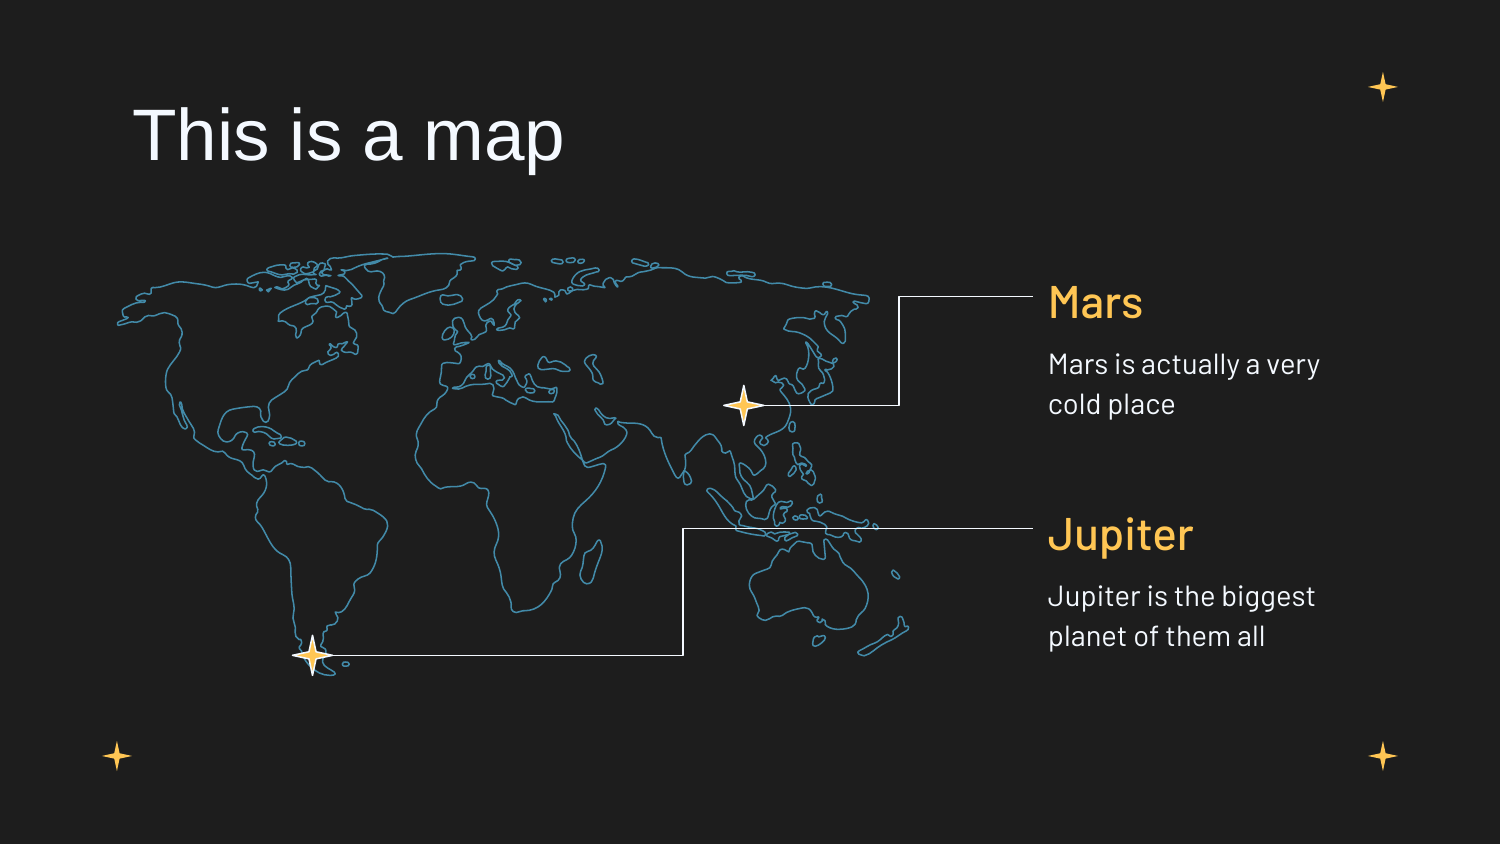

# This is a map
Mars

Mars is actually a very cold place

Jupiter
Jupiter is the biggest planet of them all